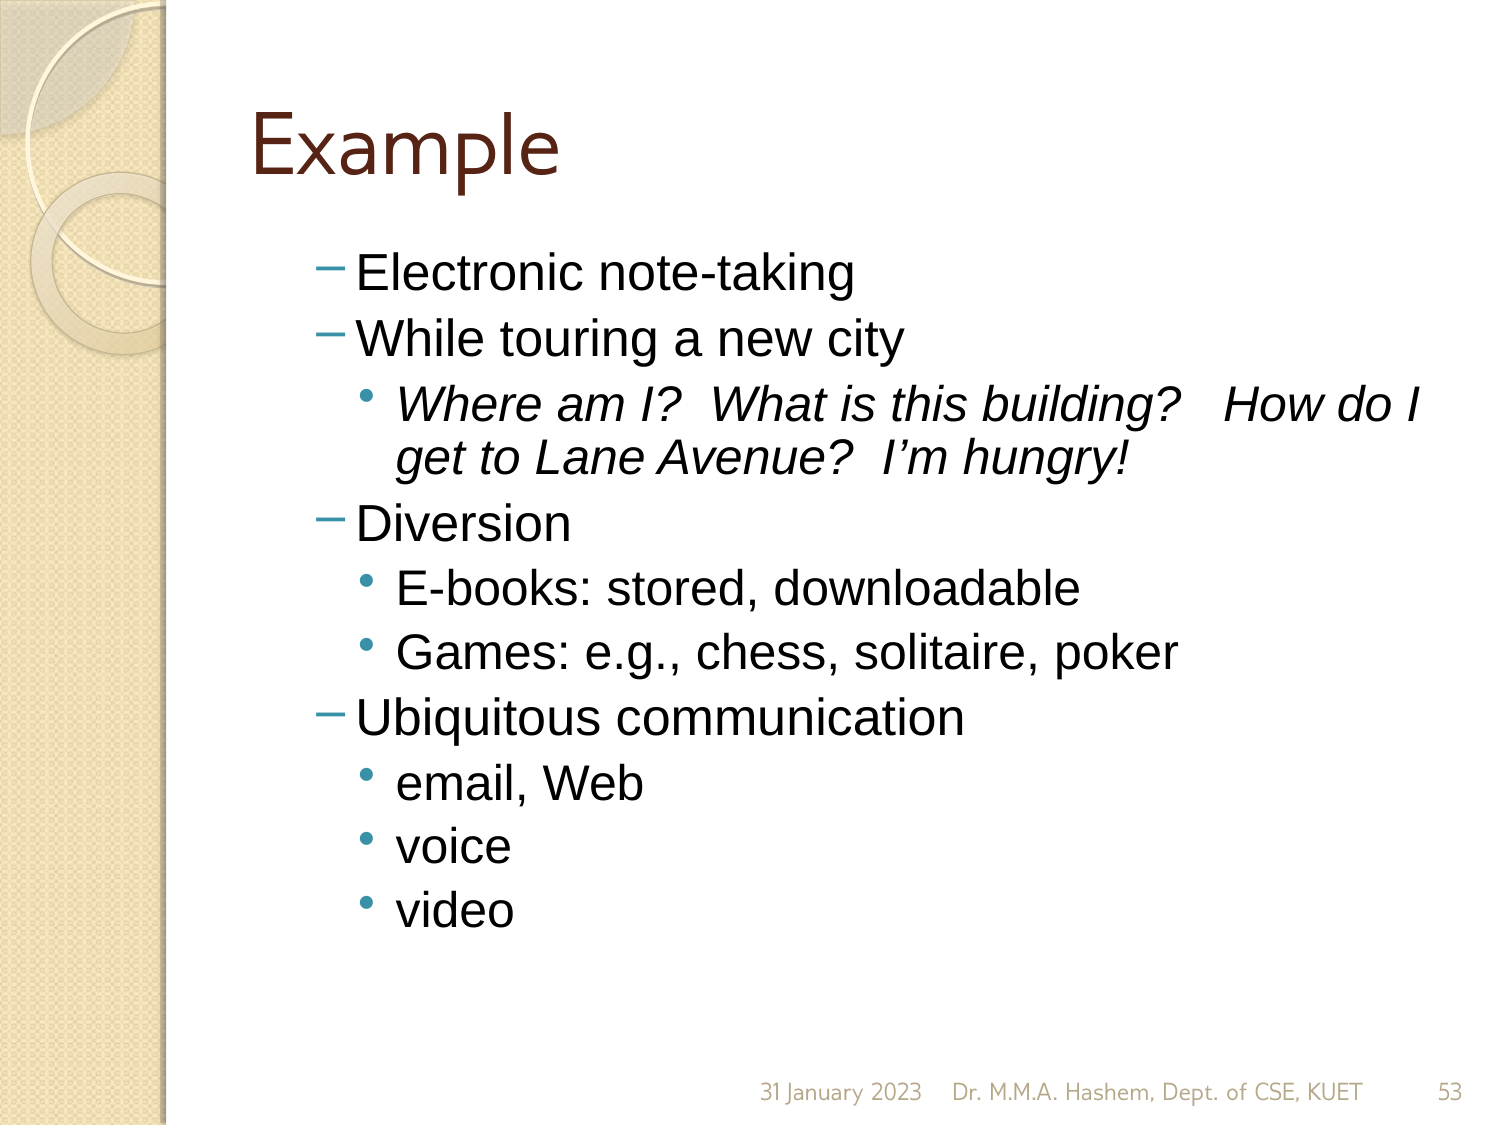

# Example
Electronic note-taking
While touring a new city
Where am I?  What is this building?   How do I get to Lane Avenue?  I’m hungry!
Diversion
E-books: stored, downloadable
Games: e.g., chess, solitaire, poker
Ubiquitous communication
email, Web
voice
video

31 January 2023
Dr. M.M.A. Hashem, Dept. of CSE, KUET
53